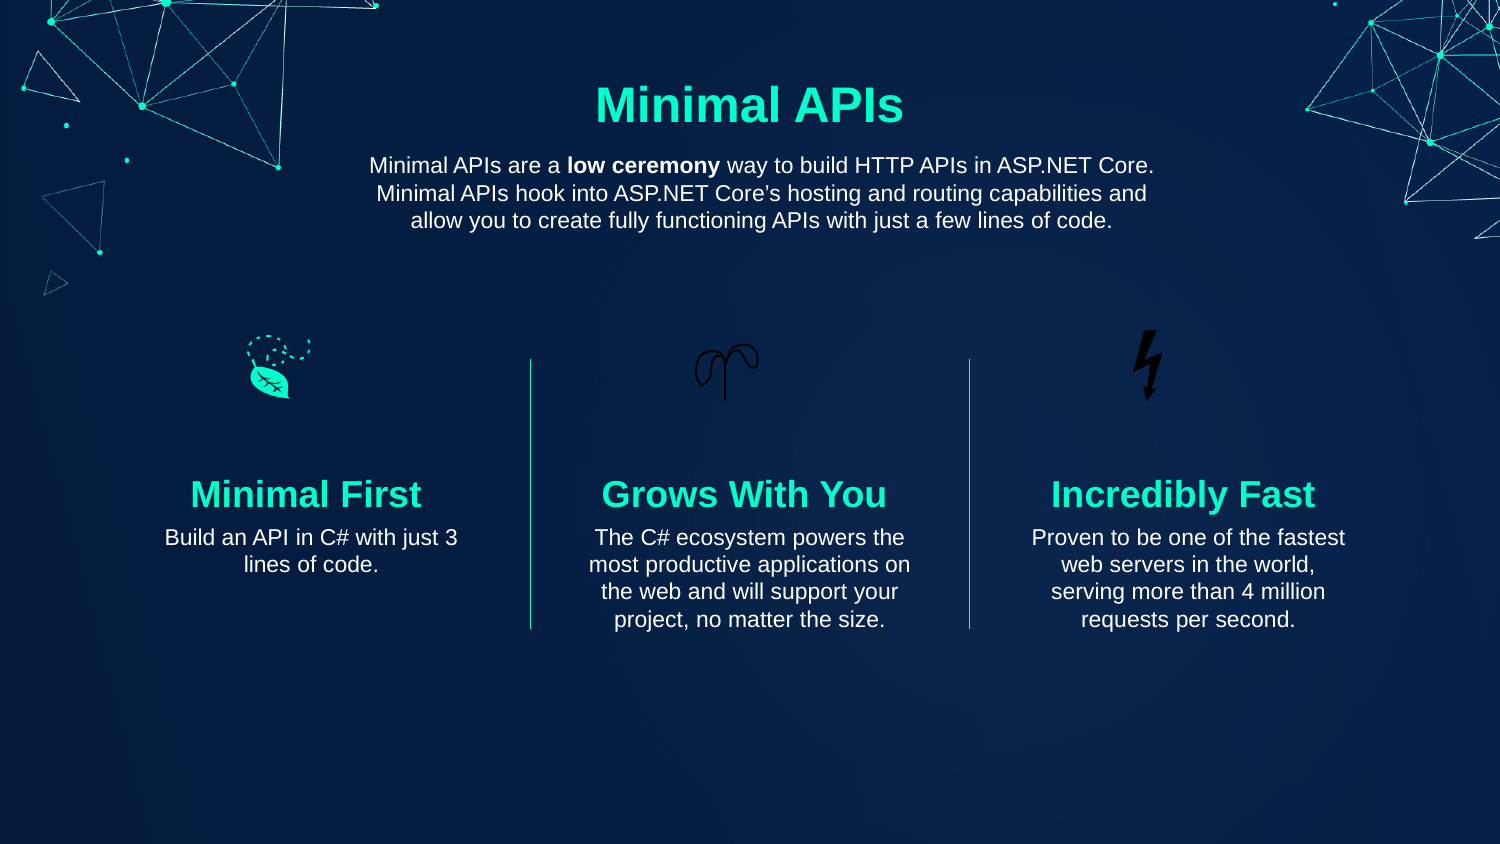

# Minimal APIs
Minimal APIs are a low ceremony way to build HTTP APIs in ASP.NET Core. Minimal APIs hook into ASP.NET Core’s hosting and routing capabilities and allow you to create fully functioning APIs with just a few lines of code.

⚡
🍃
🌱
Minimal First
Grows With You
Incredibly Fast
Build an API in C# with just 3 lines of code.

Proven to be one of the fastest web servers in the world, serving more than 4 million requests per second.

The C# ecosystem powers the most productive applications on the web and will support your project, no matter the size.